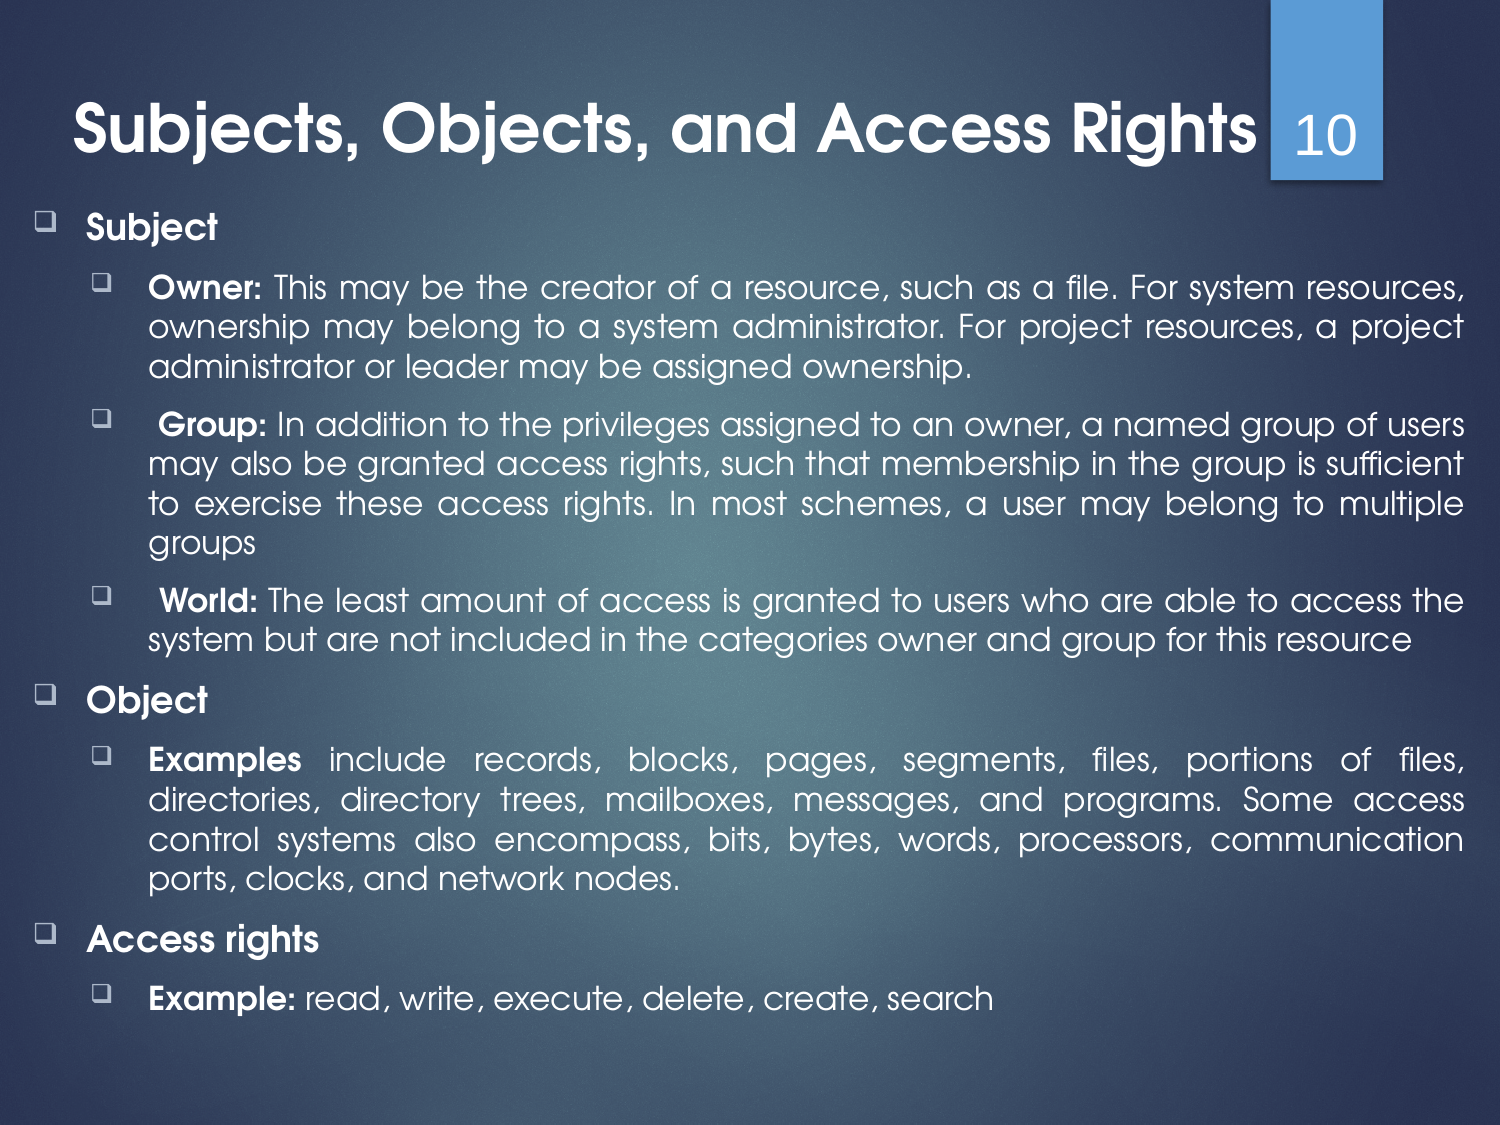

10
# Subjects, Objects, and Access Rights
Subject
Owner: This may be the creator of a resource, such as a file. For system resources, ownership may belong to a system administrator. For project resources, a project administrator or leader may be assigned ownership.
 Group: In addition to the privileges assigned to an owner, a named group of users may also be granted access rights, such that membership in the group is sufficient to exercise these access rights. In most schemes, a user may belong to multiple groups
 World: The least amount of access is granted to users who are able to access the system but are not included in the categories owner and group for this resource
Object
Examples include records, blocks, pages, segments, files, portions of files, directories, directory trees, mailboxes, messages, and programs. Some access control systems also encompass, bits, bytes, words, processors, communication ports, clocks, and network nodes.
Access rights
Example: read, write, execute, delete, create, search